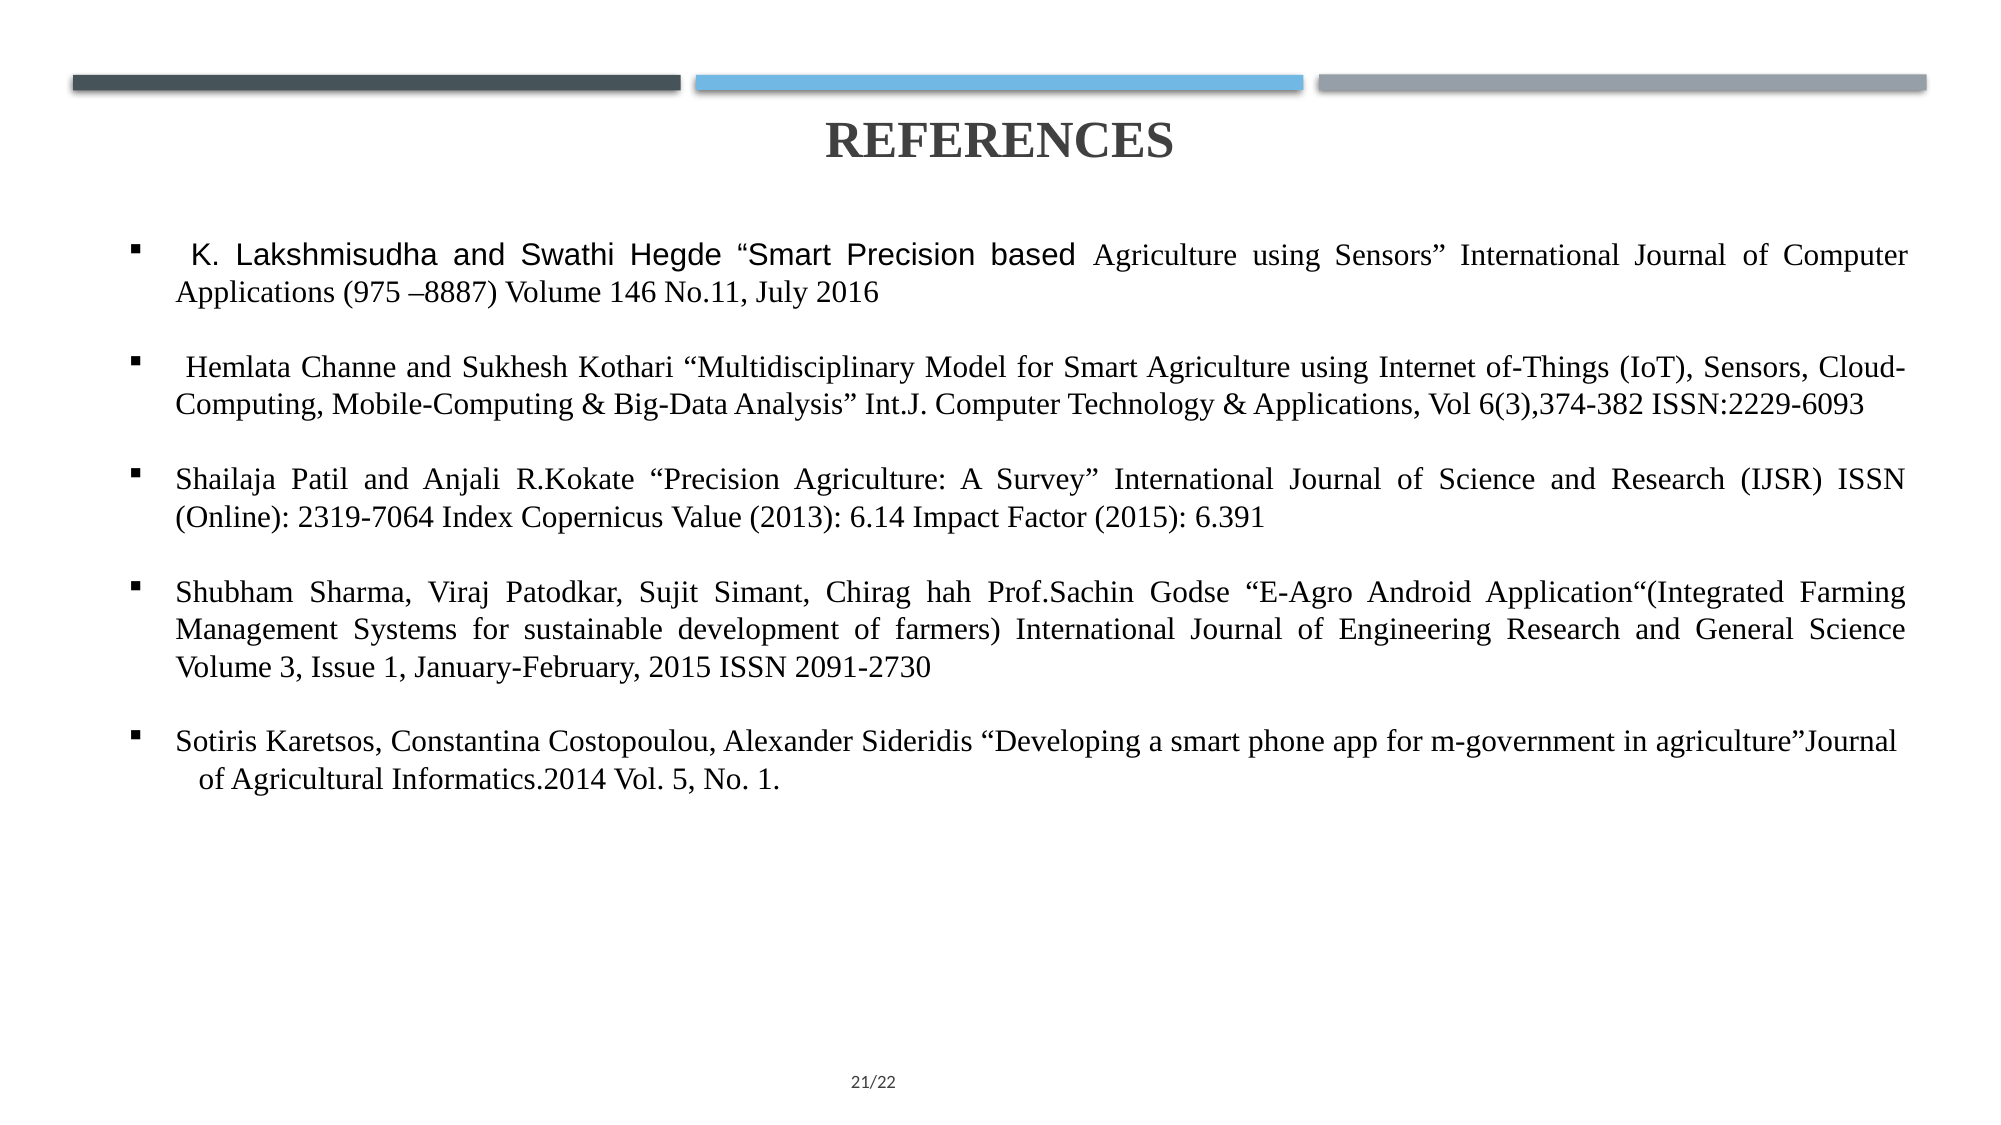

# REFERENCES
 K. Lakshmisudha and Swathi Hegde “Smart Precision based Agriculture using Sensors” International Journal of Computer Applications (975 –8887) Volume 146 No.11, July 2016

 Hemlata Channe and Sukhesh Kothari “Multidisciplinary Model for Smart Agriculture using Internet of-Things (IoT), Sensors, Cloud-Computing, Mobile-Computing & Big-Data Analysis” Int.J. Computer Technology & Applications, Vol 6(3),374-382 ISSN:2229-6093

Shailaja Patil and Anjali R.Kokate “Precision Agriculture: A Survey” International Journal of Science and Research (IJSR) ISSN (Online): 2319-7064 Index Copernicus Value (2013): 6.14 Impact Factor (2015): 6.391

Shubham Sharma, Viraj Patodkar, Sujit Simant, Chirag hah Prof.Sachin Godse “E-Agro Android Application“(Integrated Farming Management Systems for sustainable development of farmers) International Journal of Engineering Research and General Science Volume 3, Issue 1, January-February, 2015 ISSN 2091-2730

Sotiris Karetsos, Constantina Costopoulou, Alexander Sideridis “Developing a smart phone app for m-government in agriculture”Journal     of Agricultural Informatics.2014 Vol. 5, No. 1.

21/22